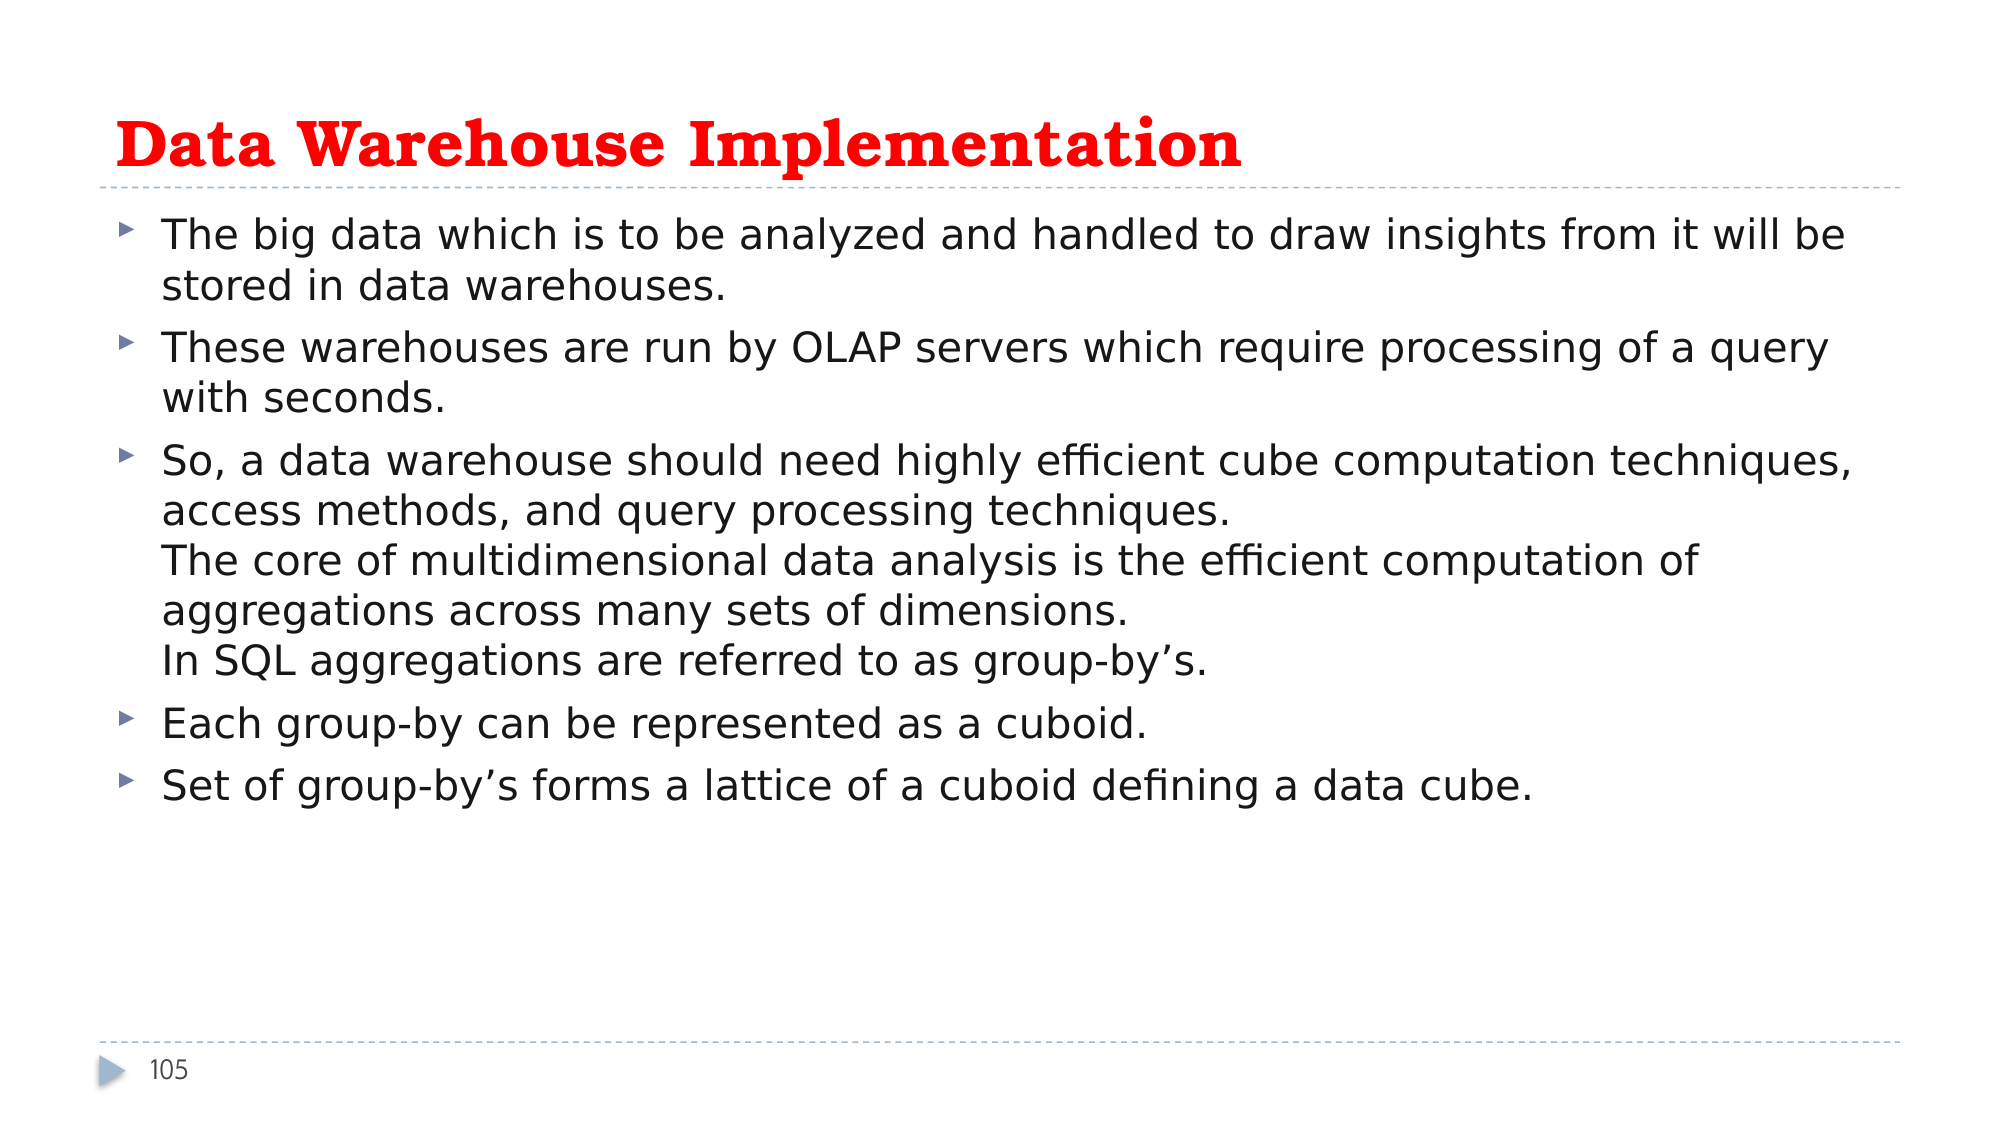

# Data Warehouse Implementation
The big data which is to be analyzed and handled to draw insights from it will be stored in data warehouses.
These warehouses are run by OLAP servers which require processing of a query with seconds.
So, a data warehouse should need highly efficient cube computation techniques, access methods, and query processing techniques.
The core of multidimensional data analysis is the efficient computation of aggregations across many sets of dimensions.
In SQL aggregations are referred to as group-by’s.
Each group-by can be represented as a cuboid.
Set of group-by’s forms a lattice of a cuboid defining a data cube.
105